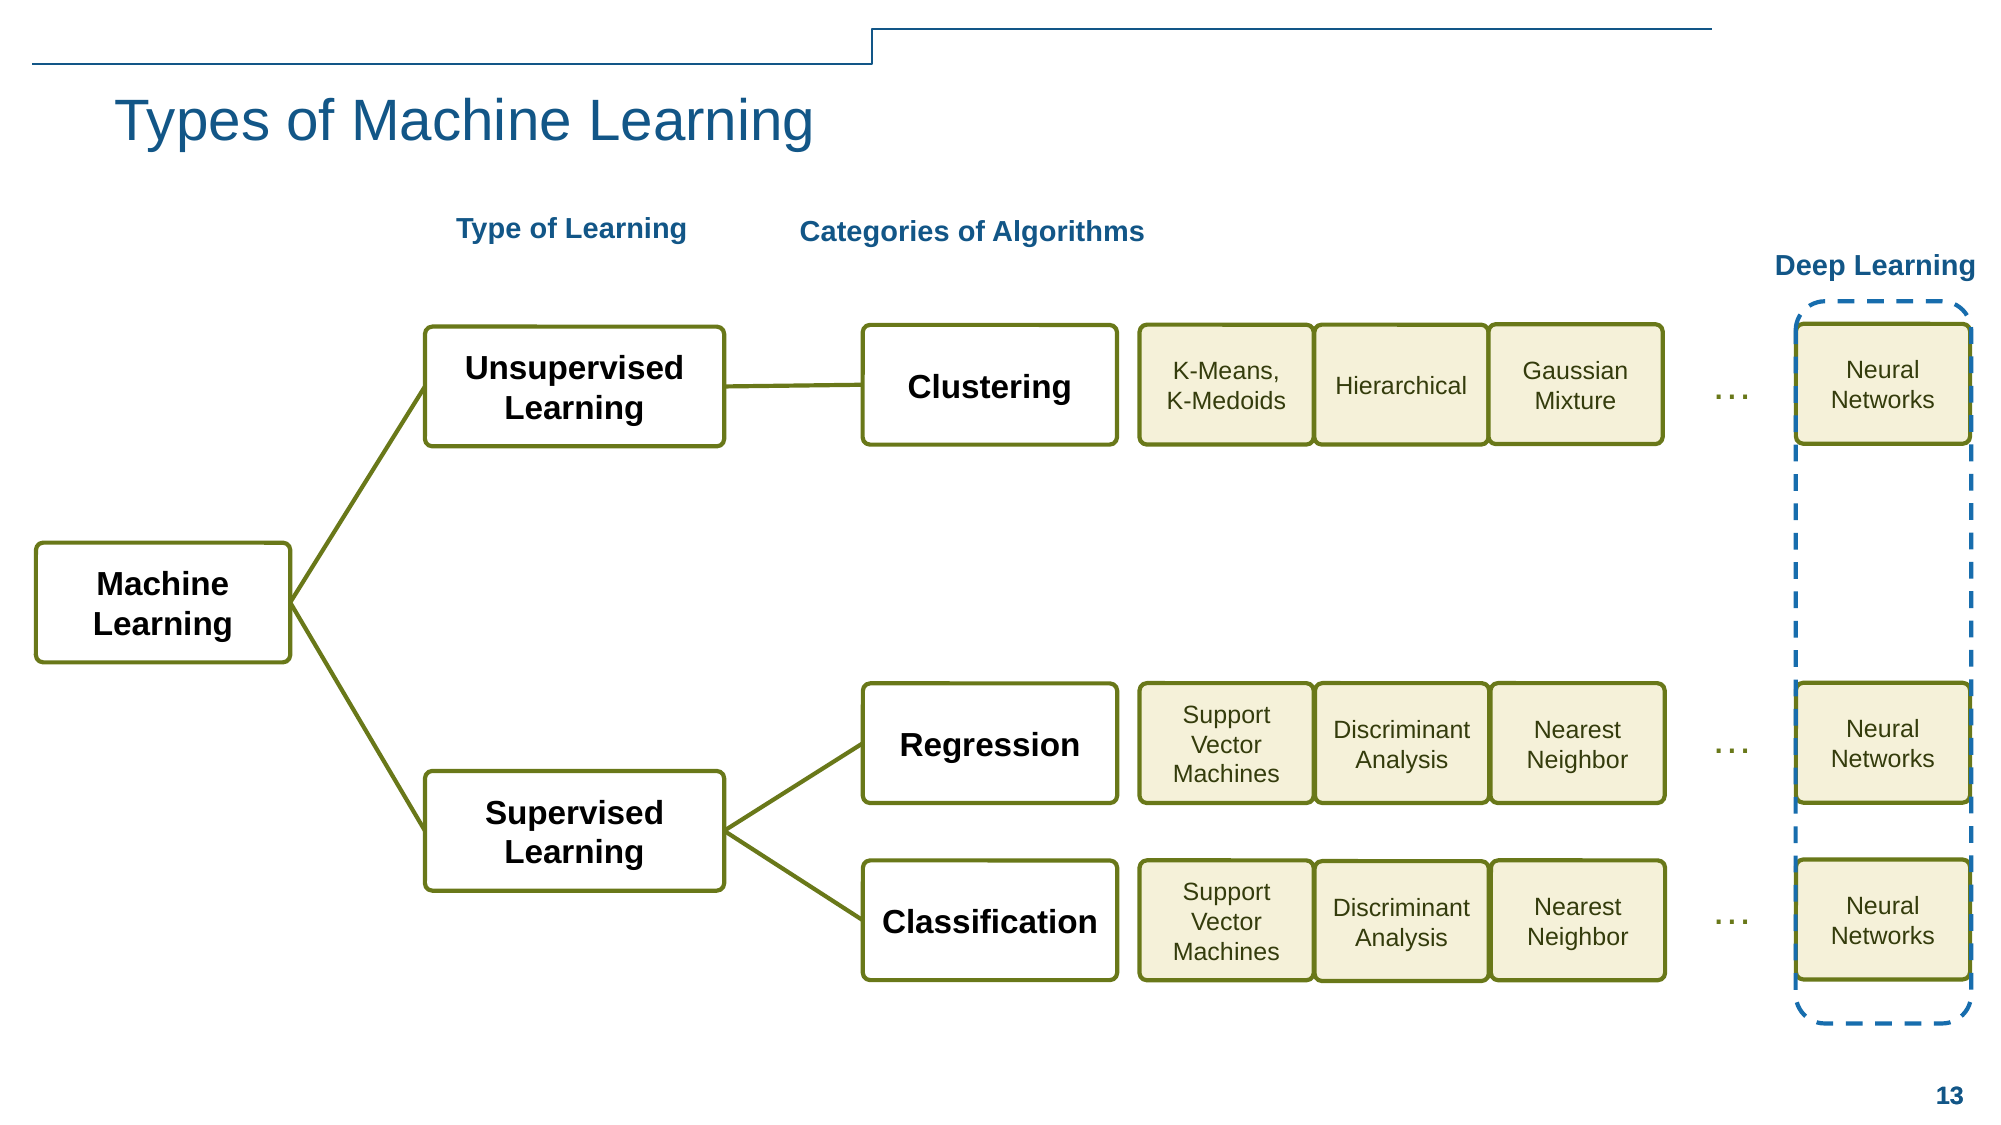

# Types of Machine Learning
Type of Learning
Categories of Algorithms
Deep Learning

Neural Networks
Gaussian Mixture
Hierarchical
K-Means,
K-Medoids
Clustering
Unsupervised
Learning
…
Machine
Learning
Neural Networks
Support Vector Machines
Discriminant Analysis
Nearest Neighbor
Regression
…
Supervised
Learning
Neural Networks
Classification
Support Vector Machines
Nearest Neighbor
Discriminant Analysis
…